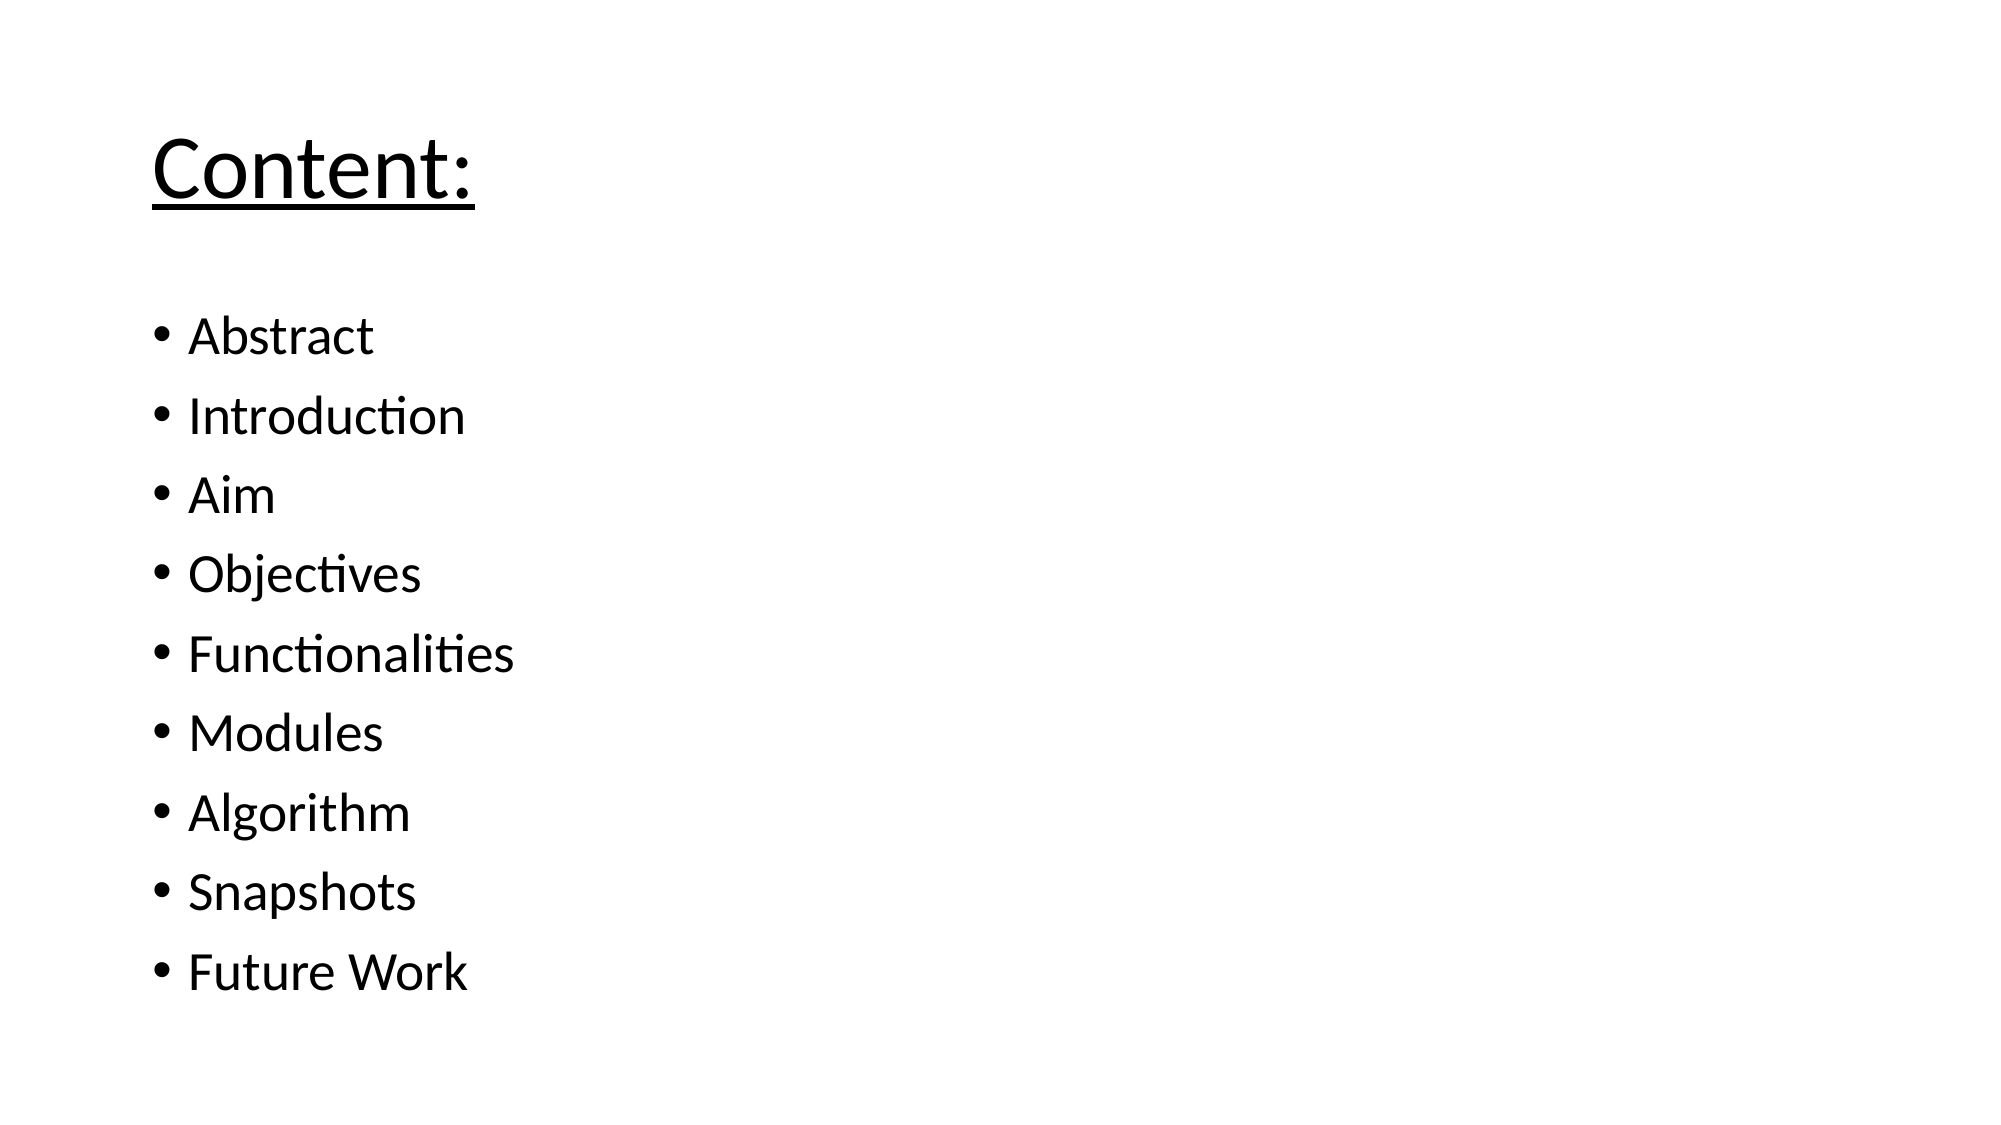

# Content:
Abstract
Introduction
Aim
Objectives
Functionalities
Modules
Algorithm
Snapshots
Future Work